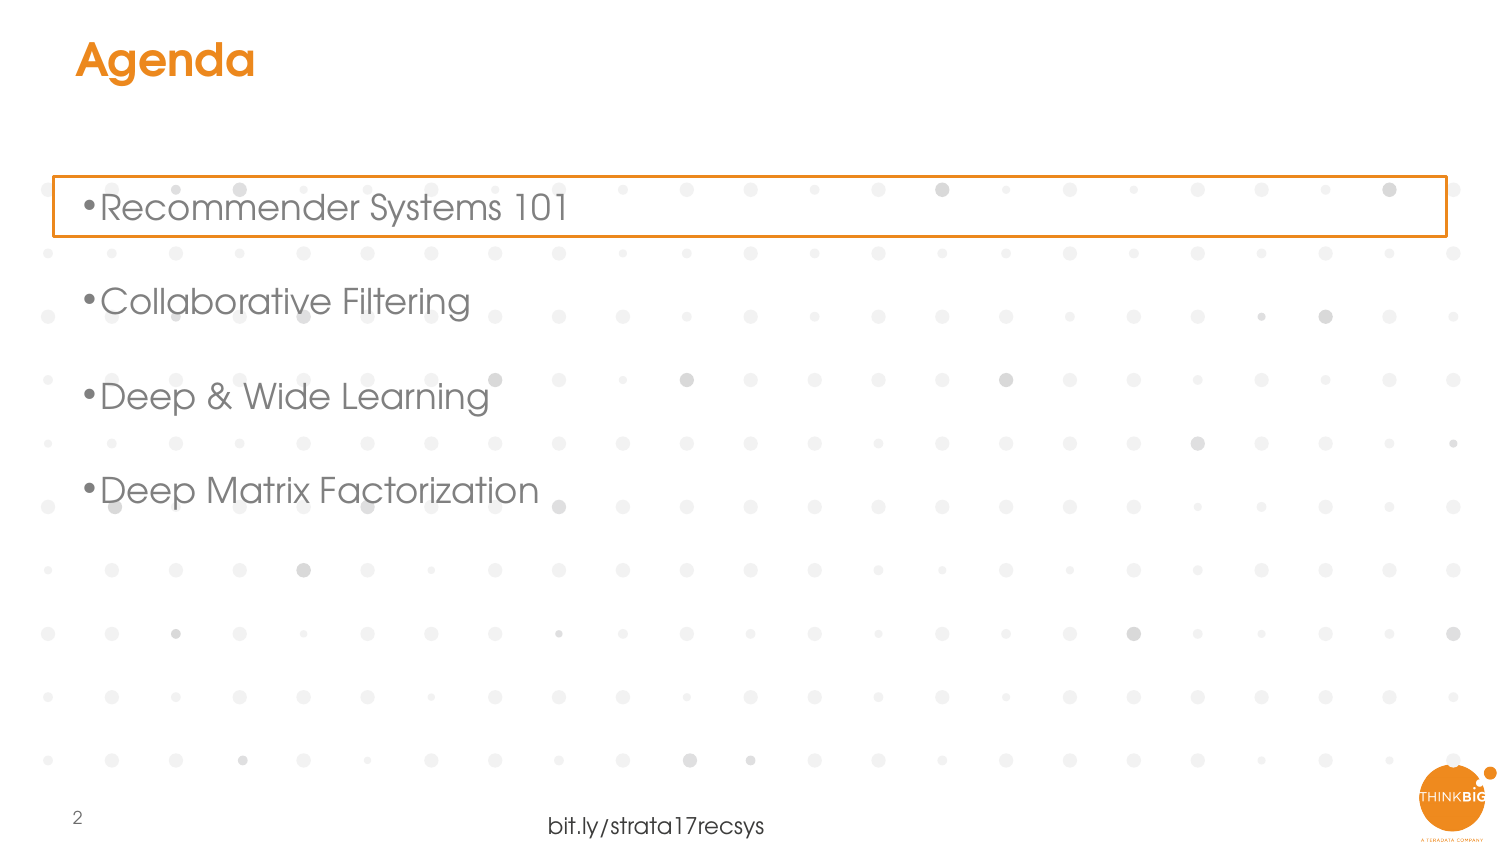

11_89
# Agenda

Recommender Systems 101
Collaborative Filtering
Deep & Wide Learning
Deep Matrix Factorization

bit.ly/strata17recsys